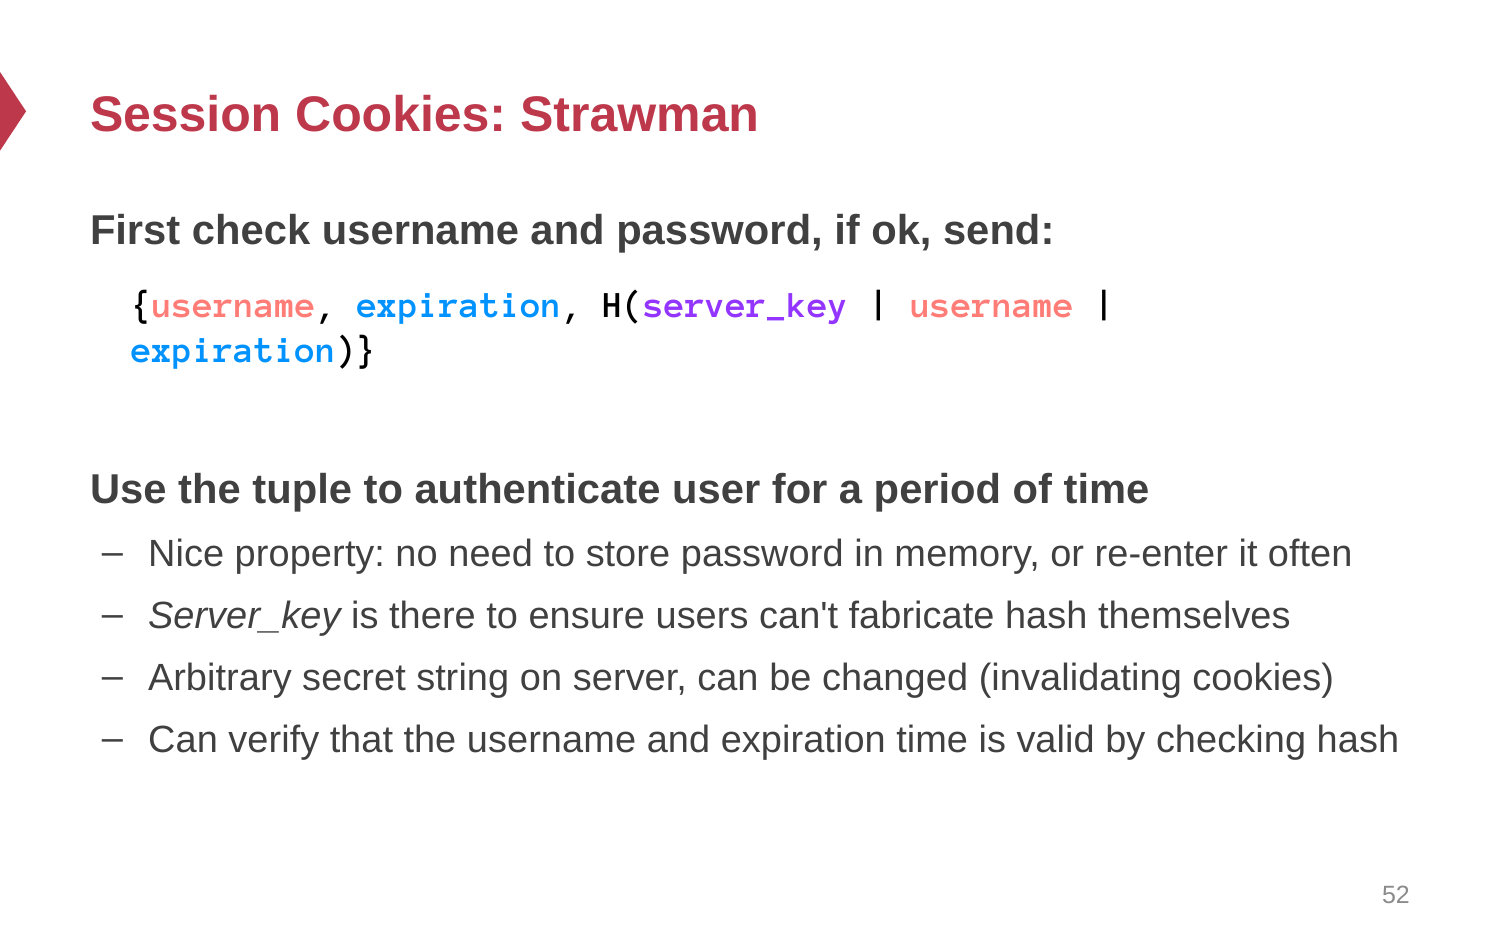

# Session Cookies: Strawman
First check username and password, if ok, send:

Use the tuple to authenticate user for a period of time
Nice property: no need to store password in memory, or re-enter it often
Server_key is there to ensure users can't fabricate hash themselves
Arbitrary secret string on server, can be changed (invalidating cookies)
Can verify that the username and expiration time is valid by checking hash

{username, expiration, H(server_key | username | expiration)}
52